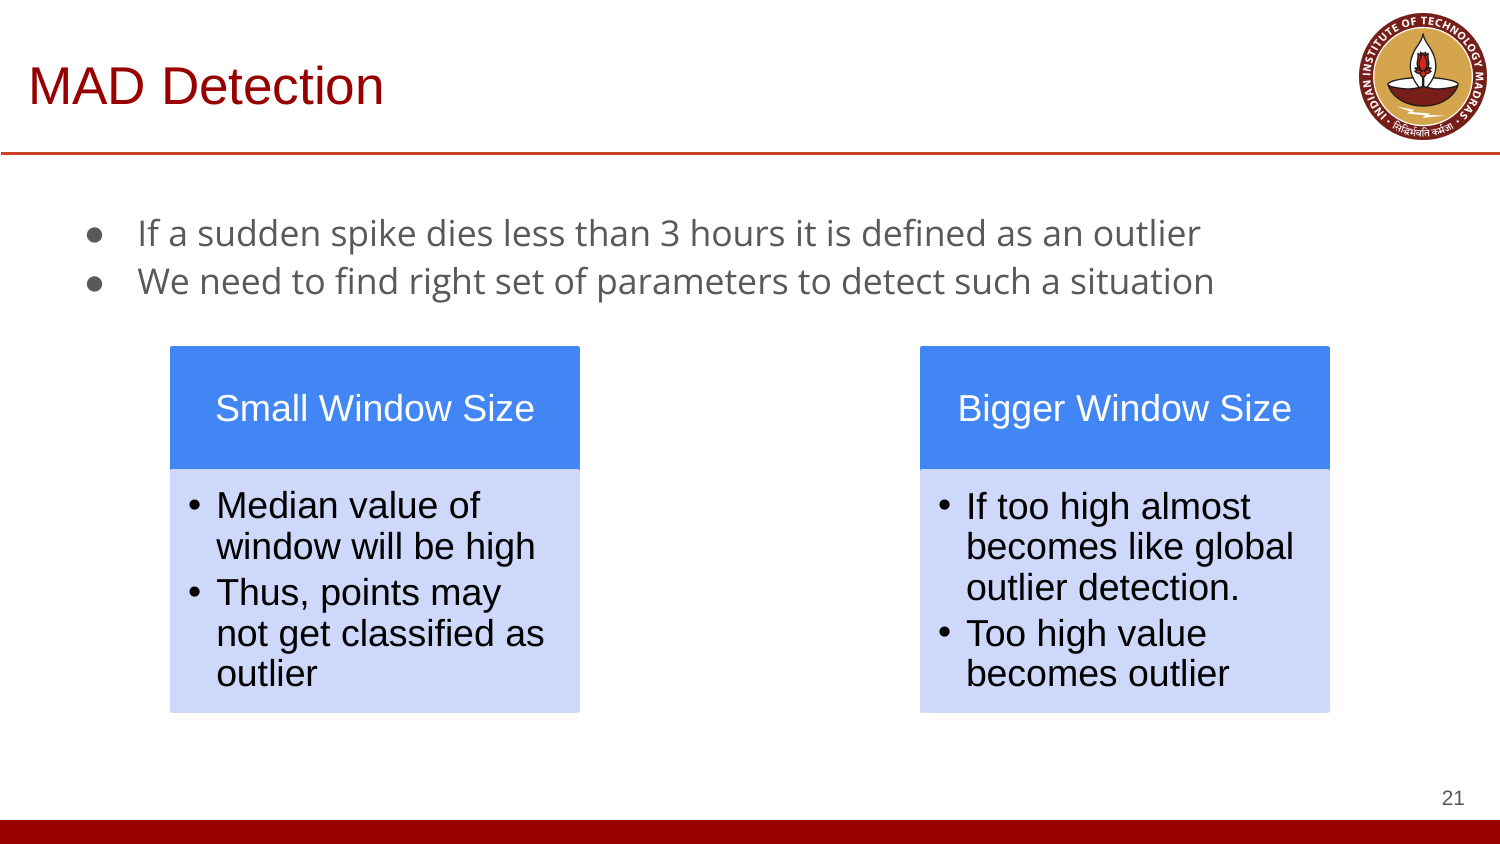

# MAD Detection
If a sudden spike dies less than 3 hours it is defined as an outlier
We need to find right set of parameters to detect such a situation
Small Window Size
Bigger Window Size
Median value of window will be high
Thus, points may not get classified as outlier
If too high almost becomes like global outlier detection.
Too high value becomes outlier

21